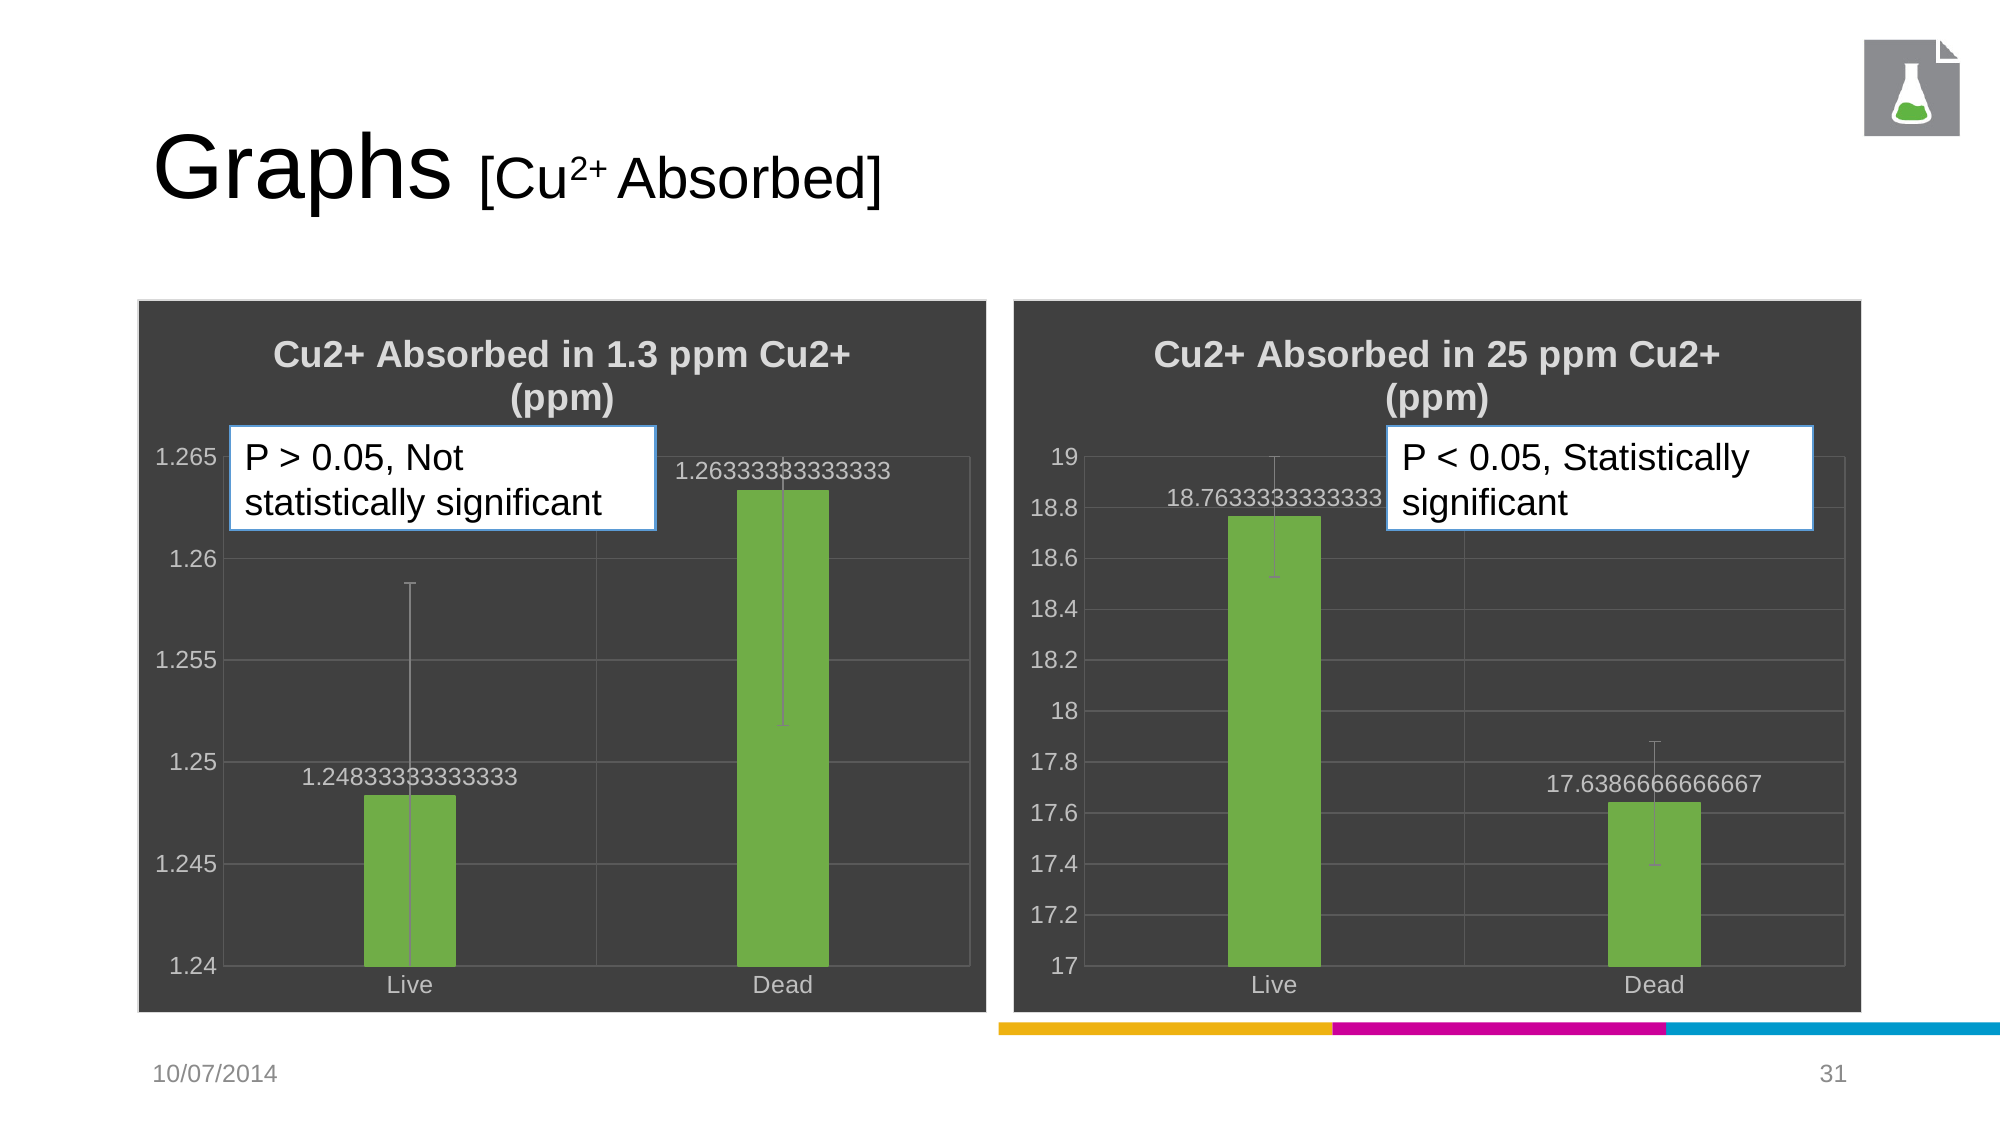

# Graphs [Cu2+ Absorbed]

### Chart: Cu2+ Absorbed in 1.3 ppm Cu2+ (ppm)

| Category | Absorbed |
|---|---|
| Live | 1.2483333333333333 |
| Dead | 1.2633333333333332 |

### Chart: Cu2+ Absorbed in 25 ppm Cu2+ (ppm)

| Category | Absorbed |
|---|---|
| Live | 18.763333333333335 |
| Dead | 17.638666666666666 |
P > 0.05, Not statistically significant
P < 0.05, Statistically significant
10/07/2014
31